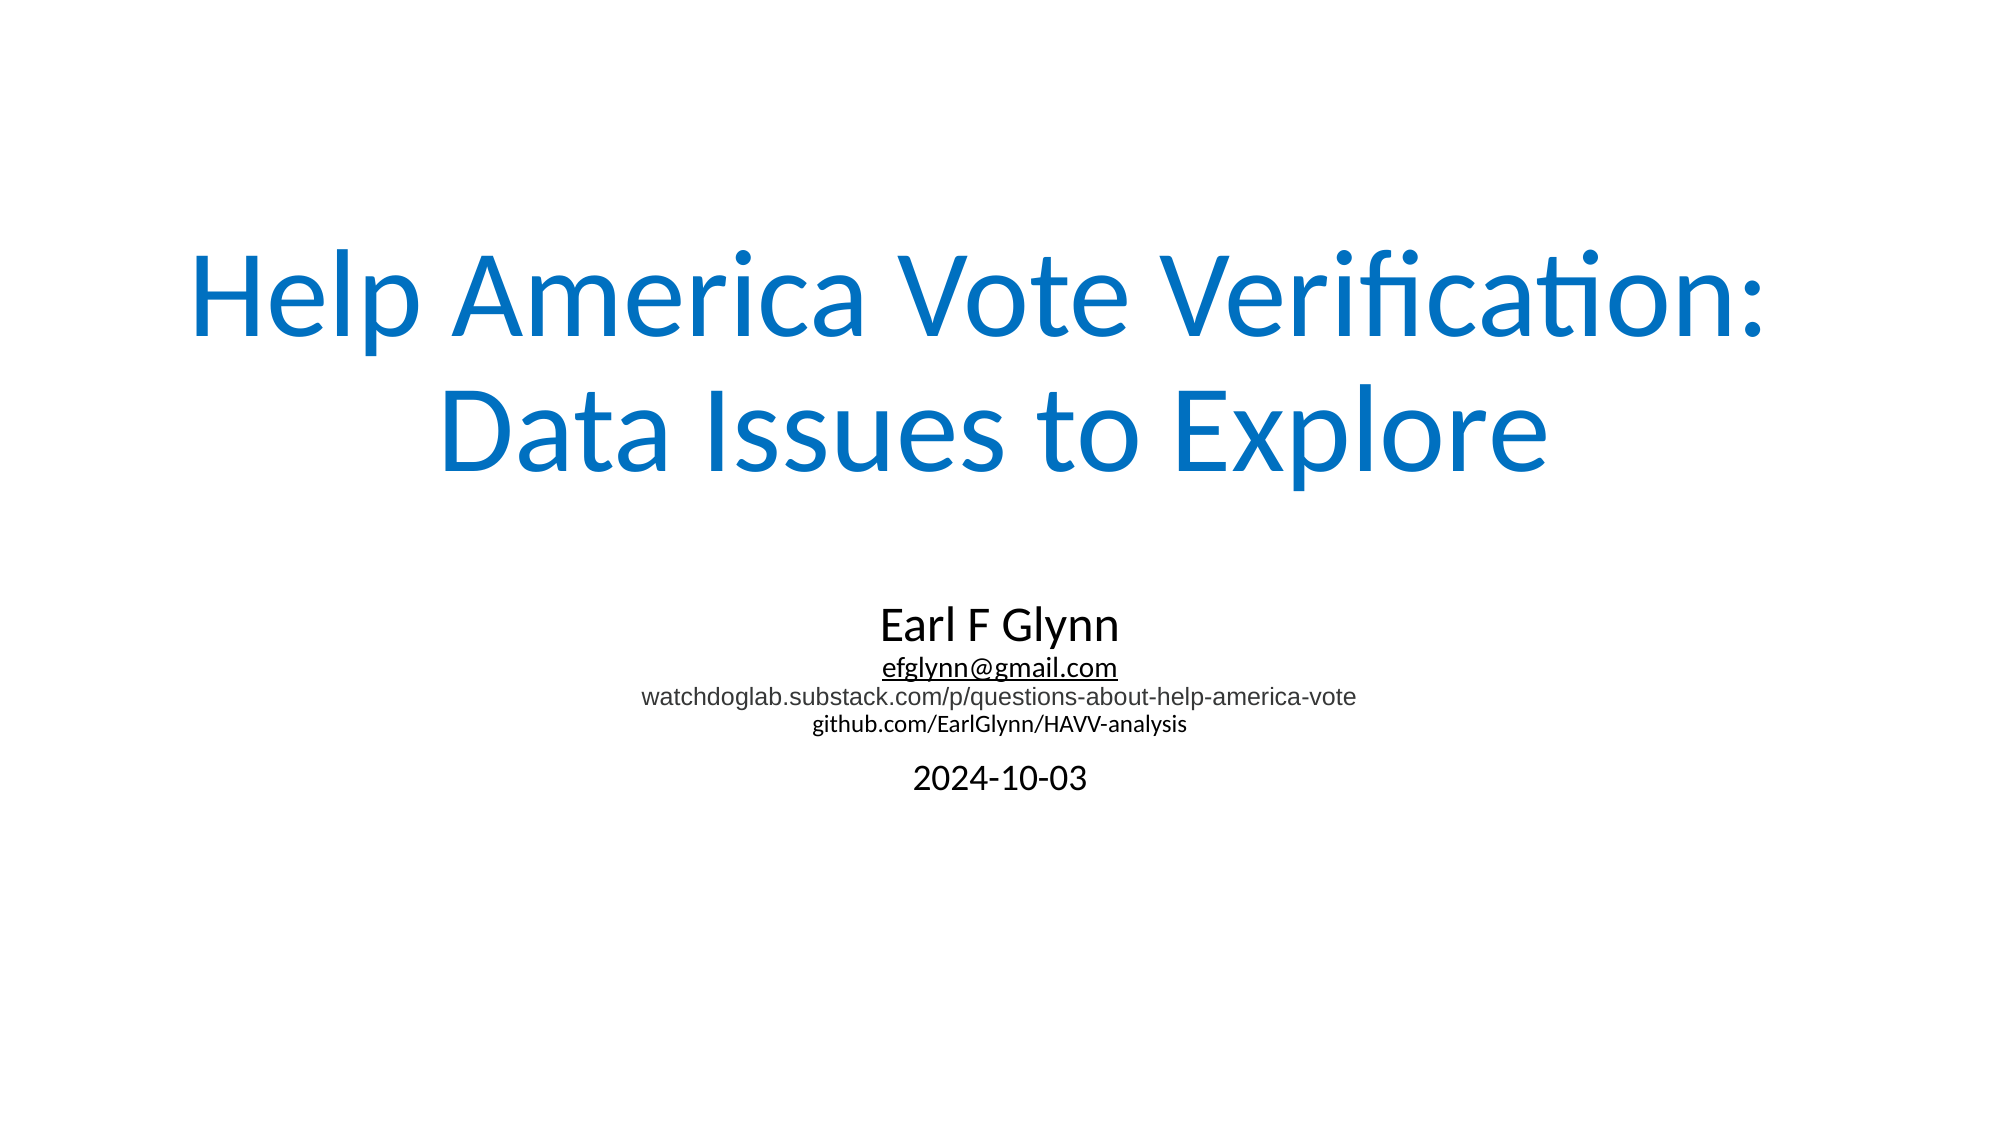

# Help America Vote Verification: Data Issues to Explore
Earl F Glynn
efglynn@gmail.com
watchdoglab.substack.com/p/questions-about-help-america-vote
github.com/EarlGlynn/HAVV-analysis
2024-10-03